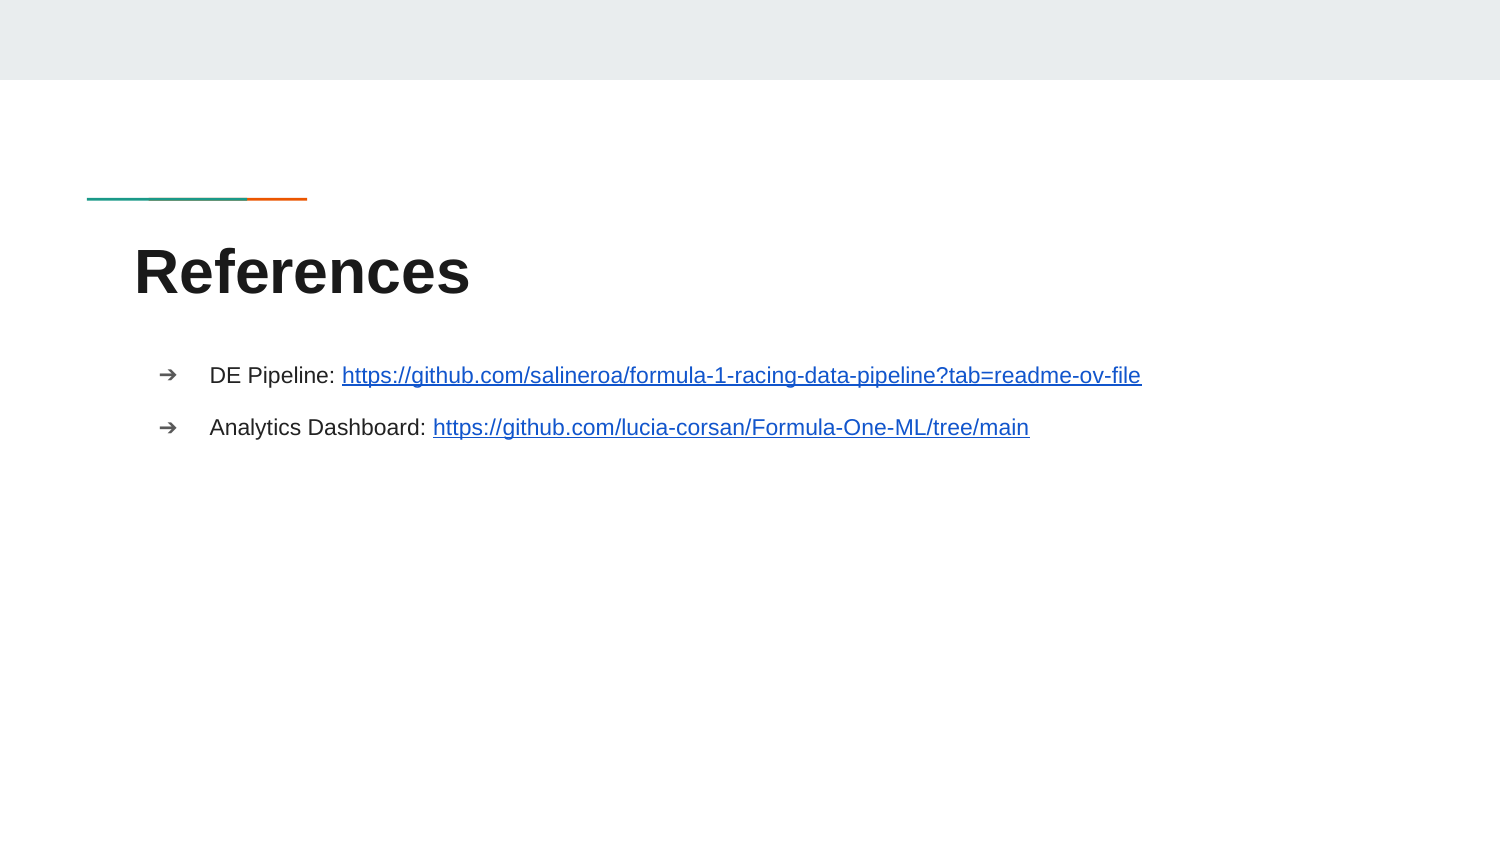

# References
DE Pipeline: https://github.com/salineroa/formula-1-racing-data-pipeline?tab=readme-ov-file
Analytics Dashboard: https://github.com/lucia-corsan/Formula-One-ML/tree/main